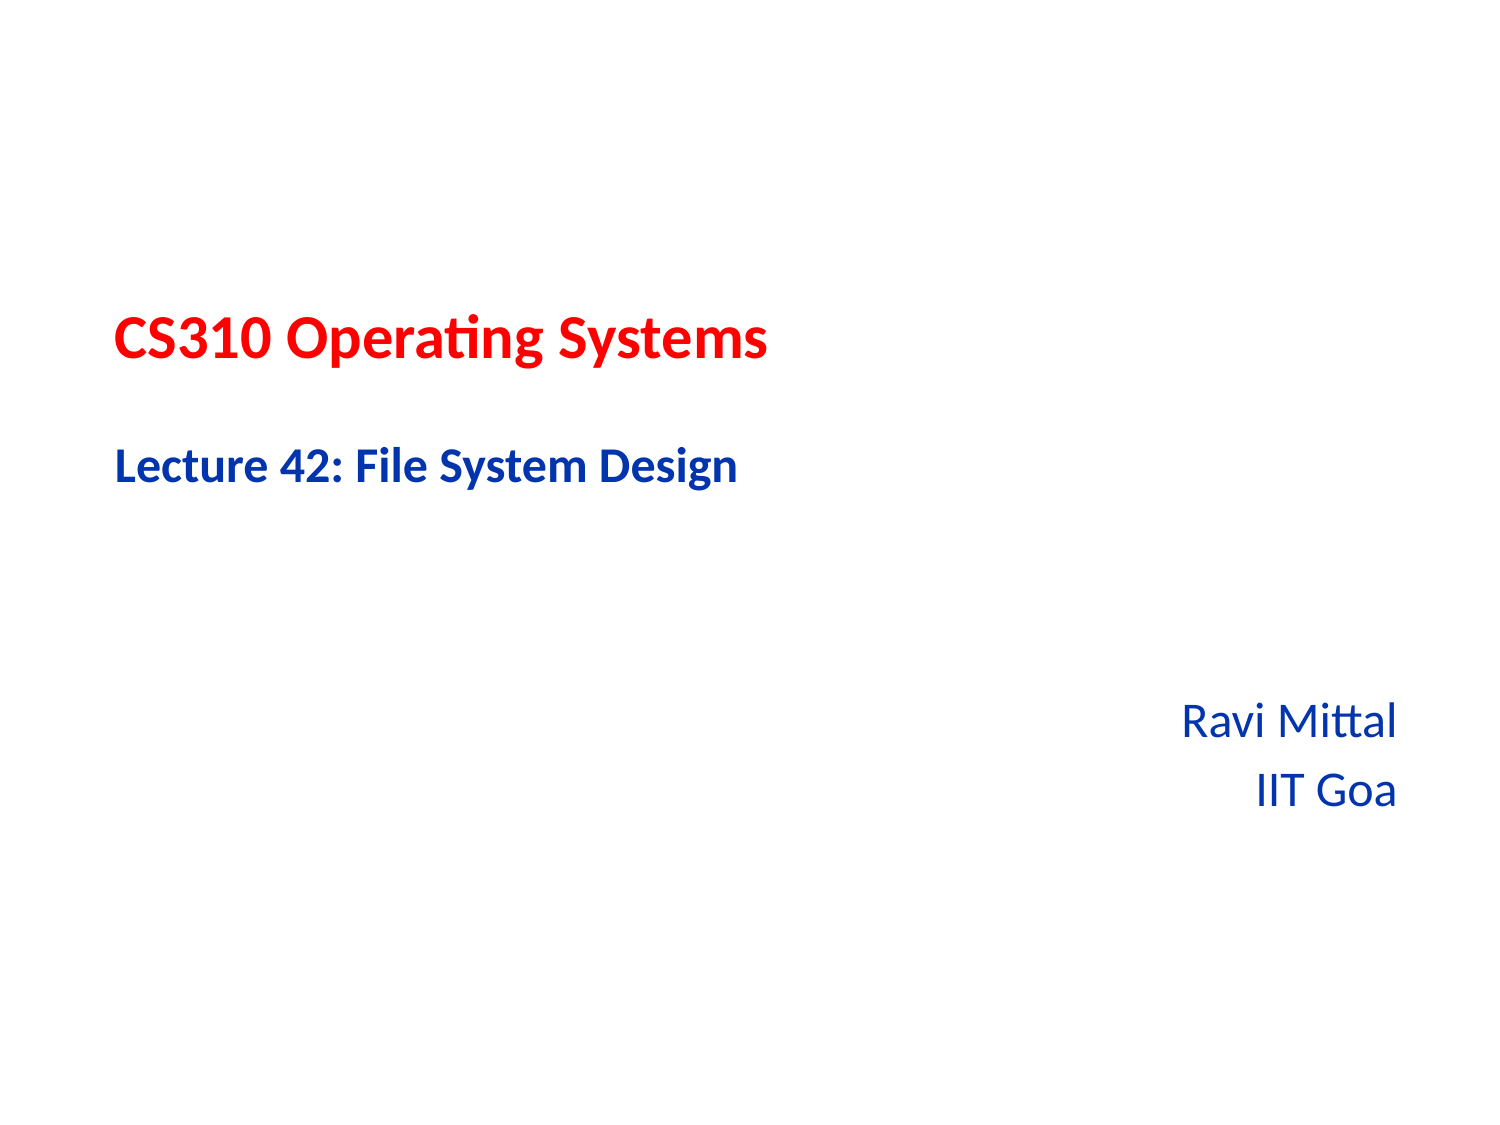

# CS310 Operating Systems Lecture 42: File System Design
Ravi Mittal
IIT Goa